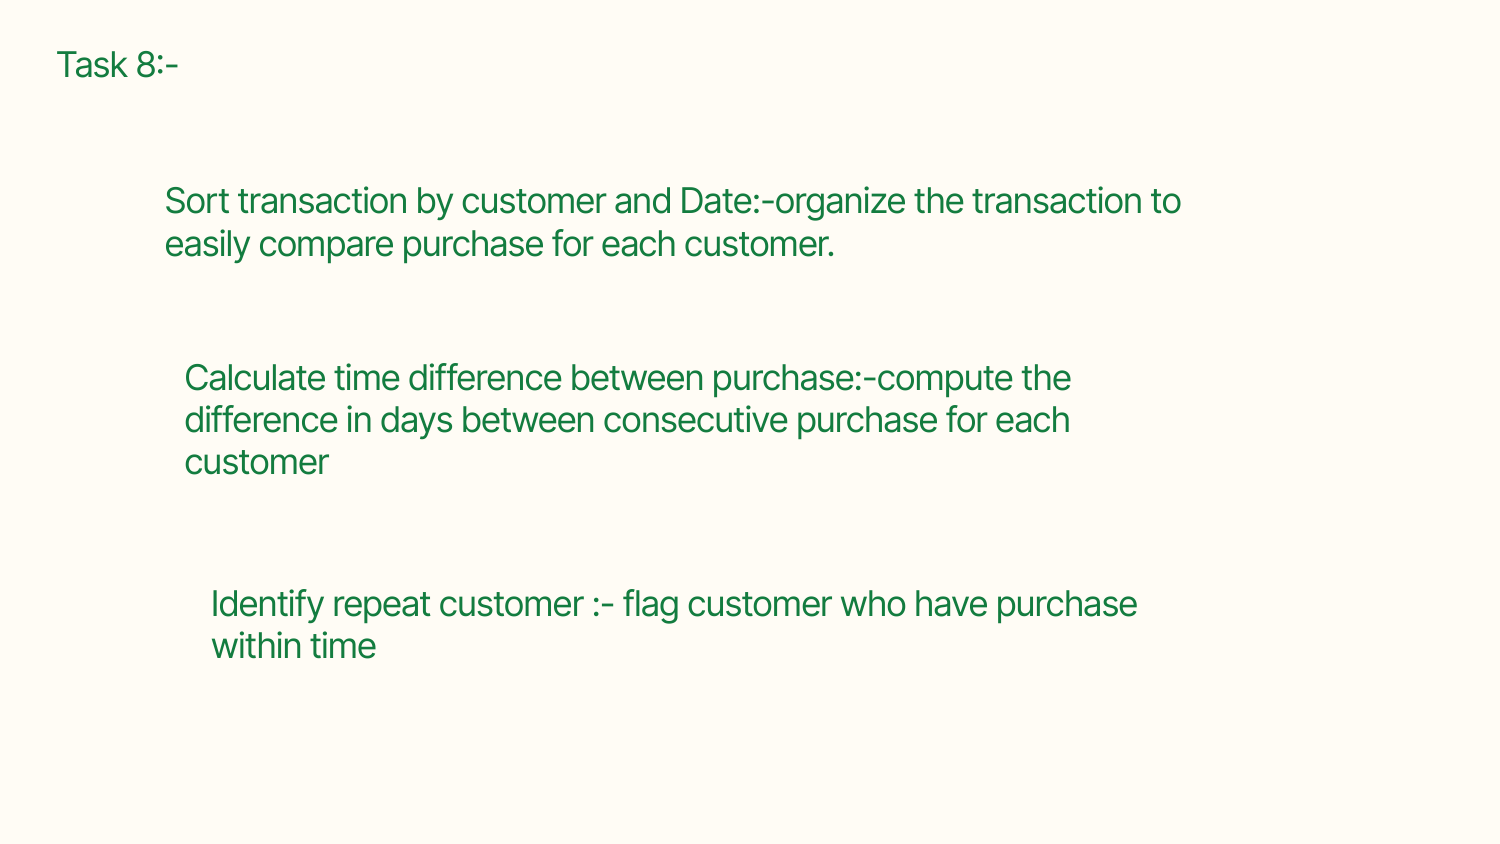

Task 8:-
Sort transaction by customer and Date:-organize the transaction to easily compare purchase for each customer.
Calculate time difference between purchase:-compute the difference in days between consecutive purchase for each customer
Identify repeat customer :- flag customer who have purchase within time